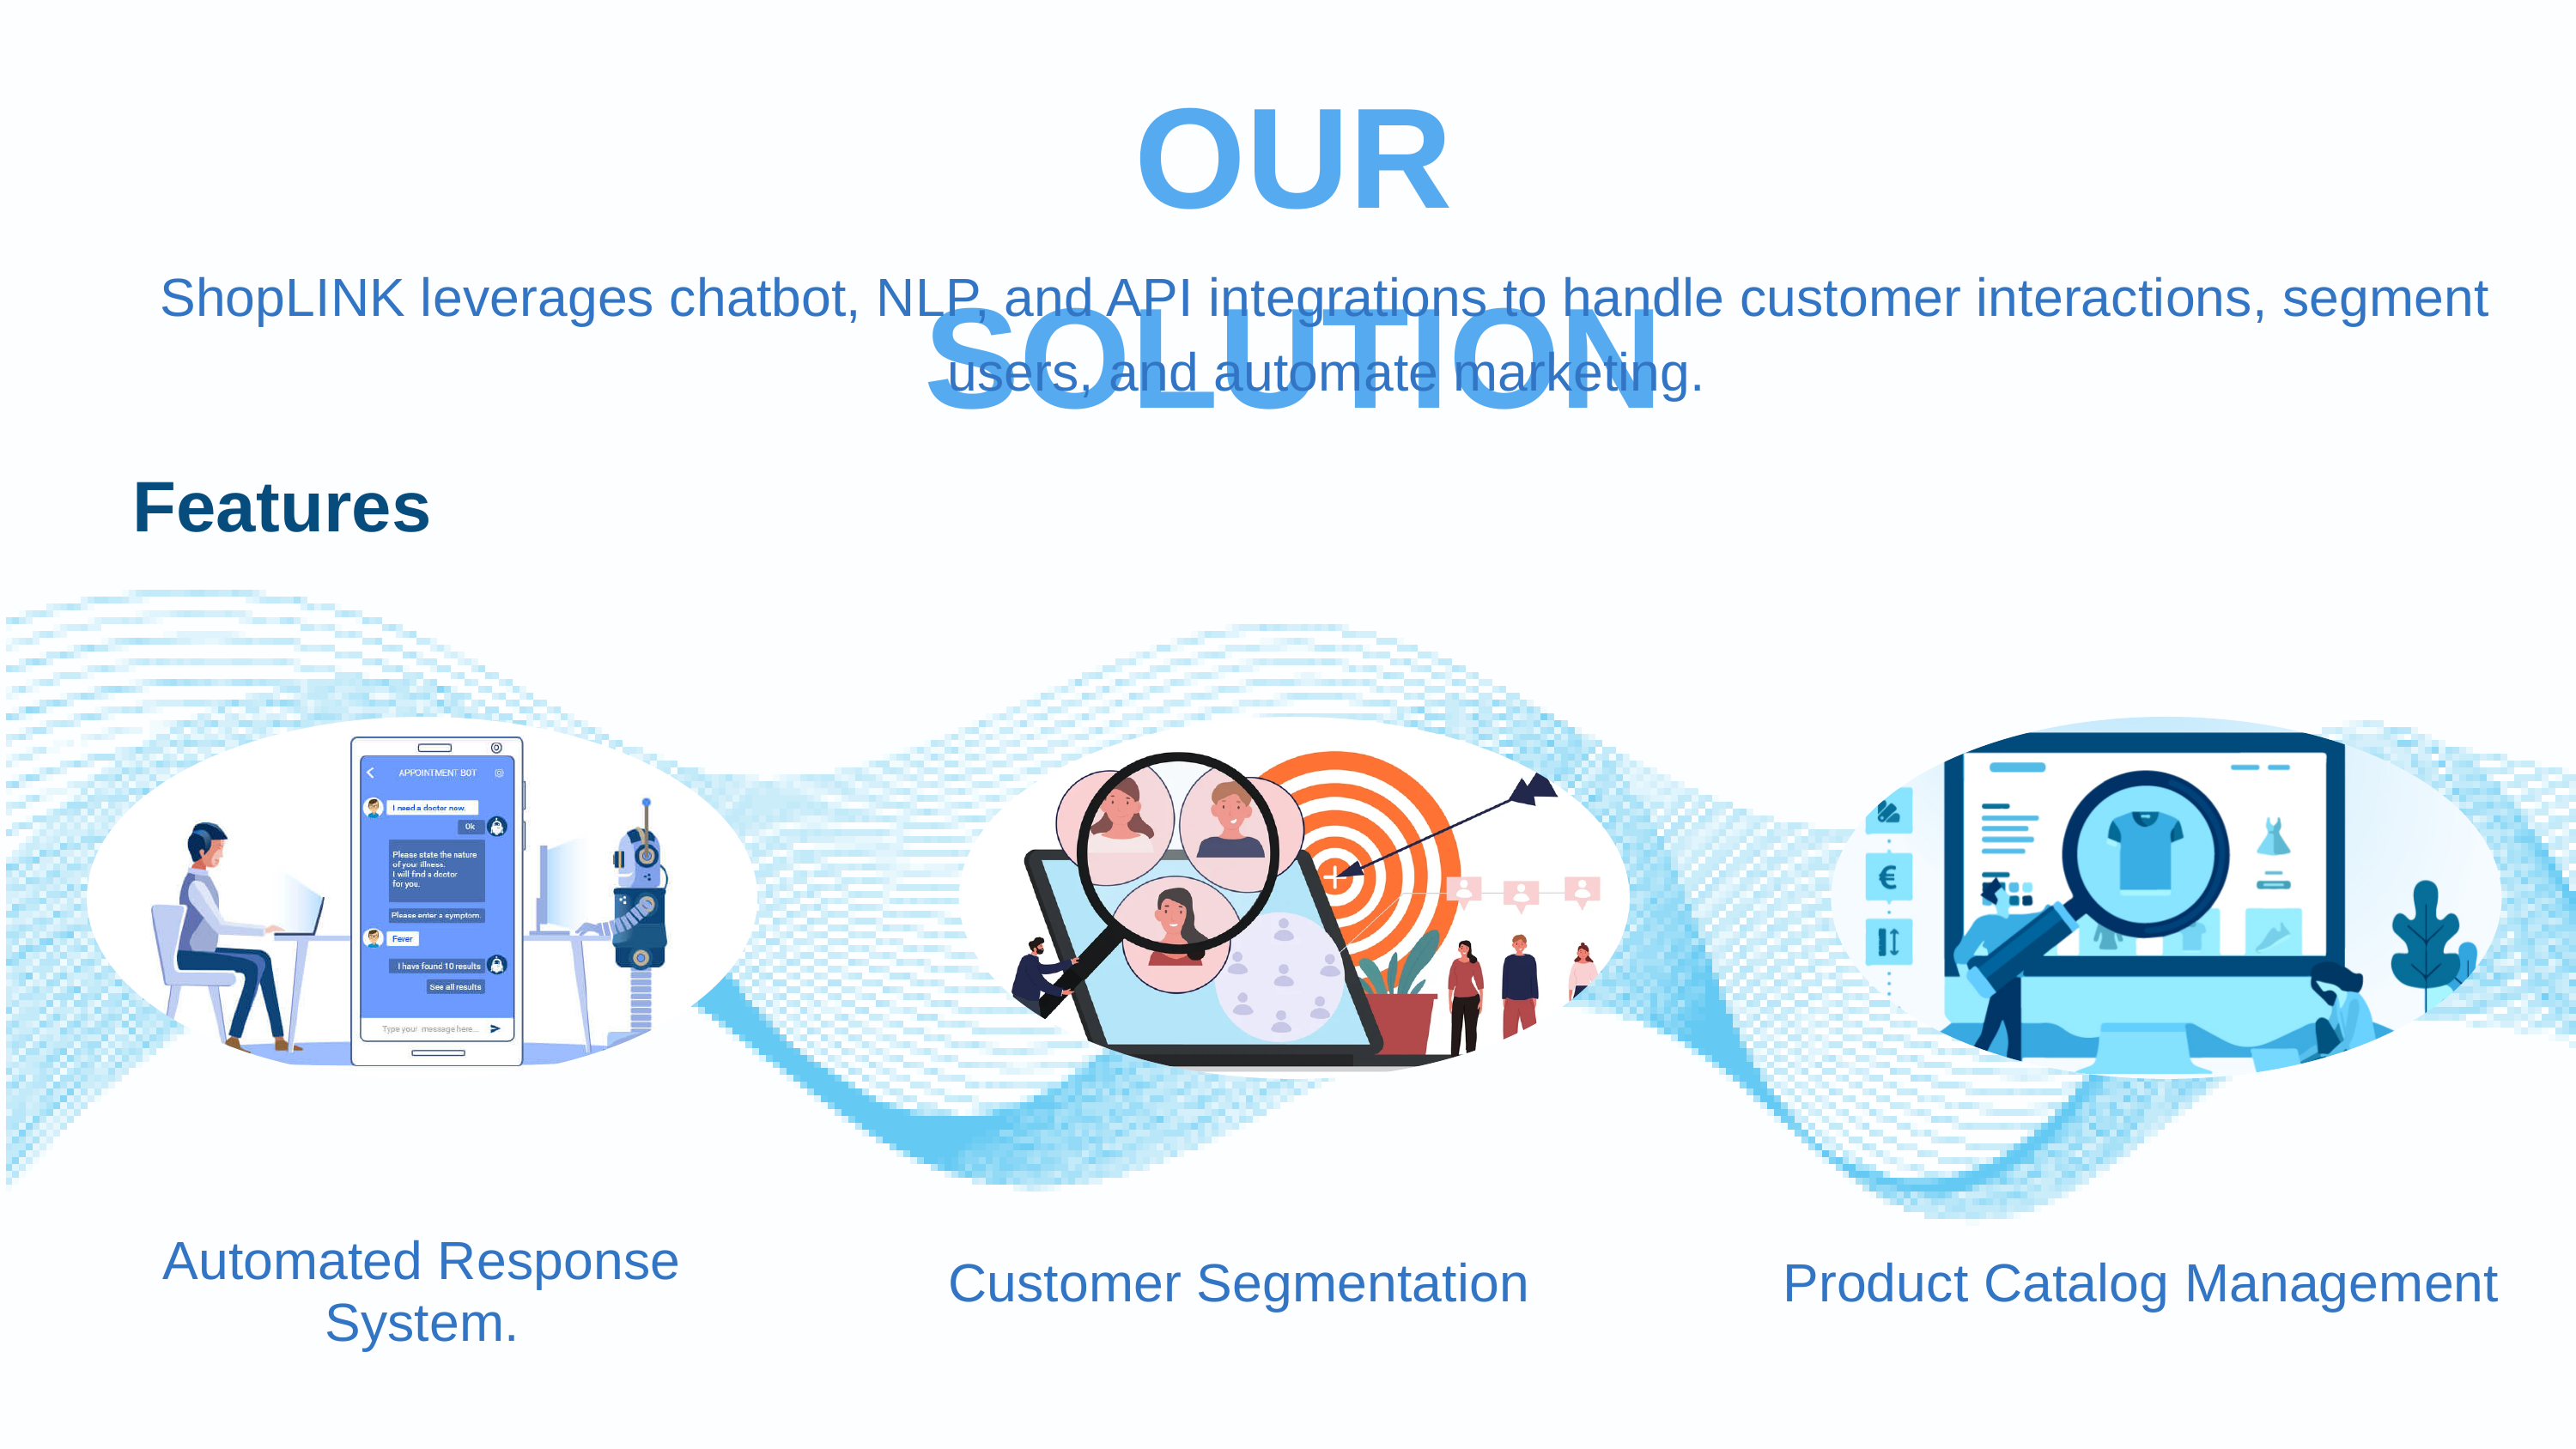

OUR SOLUTION
ShopLINK leverages chatbot, NLP, and API integrations to handle customer interactions, segment users, and automate marketing.
Features

Automated Response System.

Customer Segmentation
Product Catalog Management